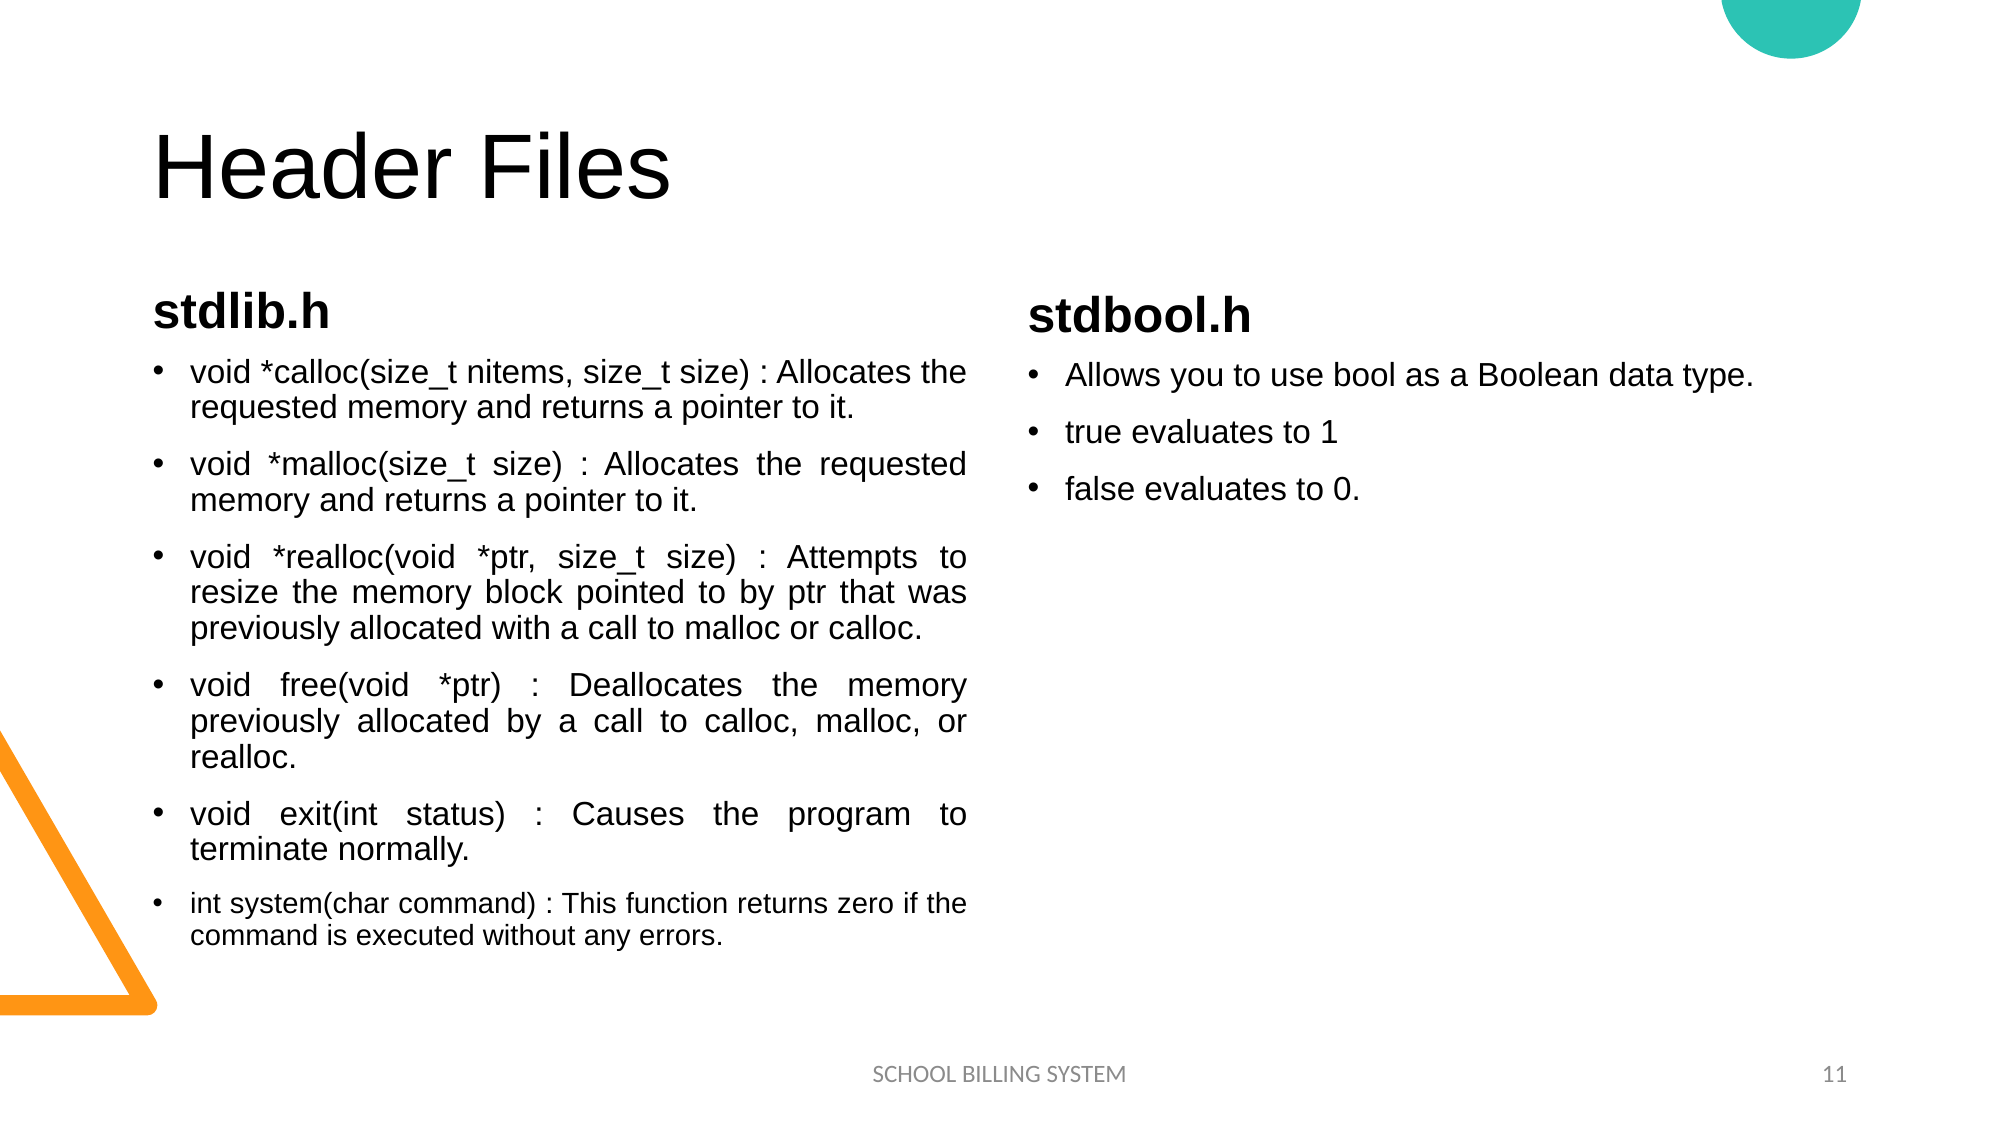

# Header Files
stdlib.h
stdbool.h
void *calloc(size_t nitems, size_t size) : Allocates the requested memory and returns a pointer to it.
void *malloc(size_t size) : Allocates the requested memory and returns a pointer to it.
void *realloc(void *ptr, size_t size) : Attempts to resize the memory block pointed to by ptr that was previously allocated with a call to malloc or calloc.
void free(void *ptr) : Deallocates the memory previously allocated by a call to calloc, malloc, or realloc.
void exit(int status) : Causes the program to terminate normally.
int system(char command) : This function returns zero if the command is executed without any errors.
Allows you to use bool as a Boolean data type.
true evaluates to 1
false evaluates to 0.
SCHOOL BILLING SYSTEM
11